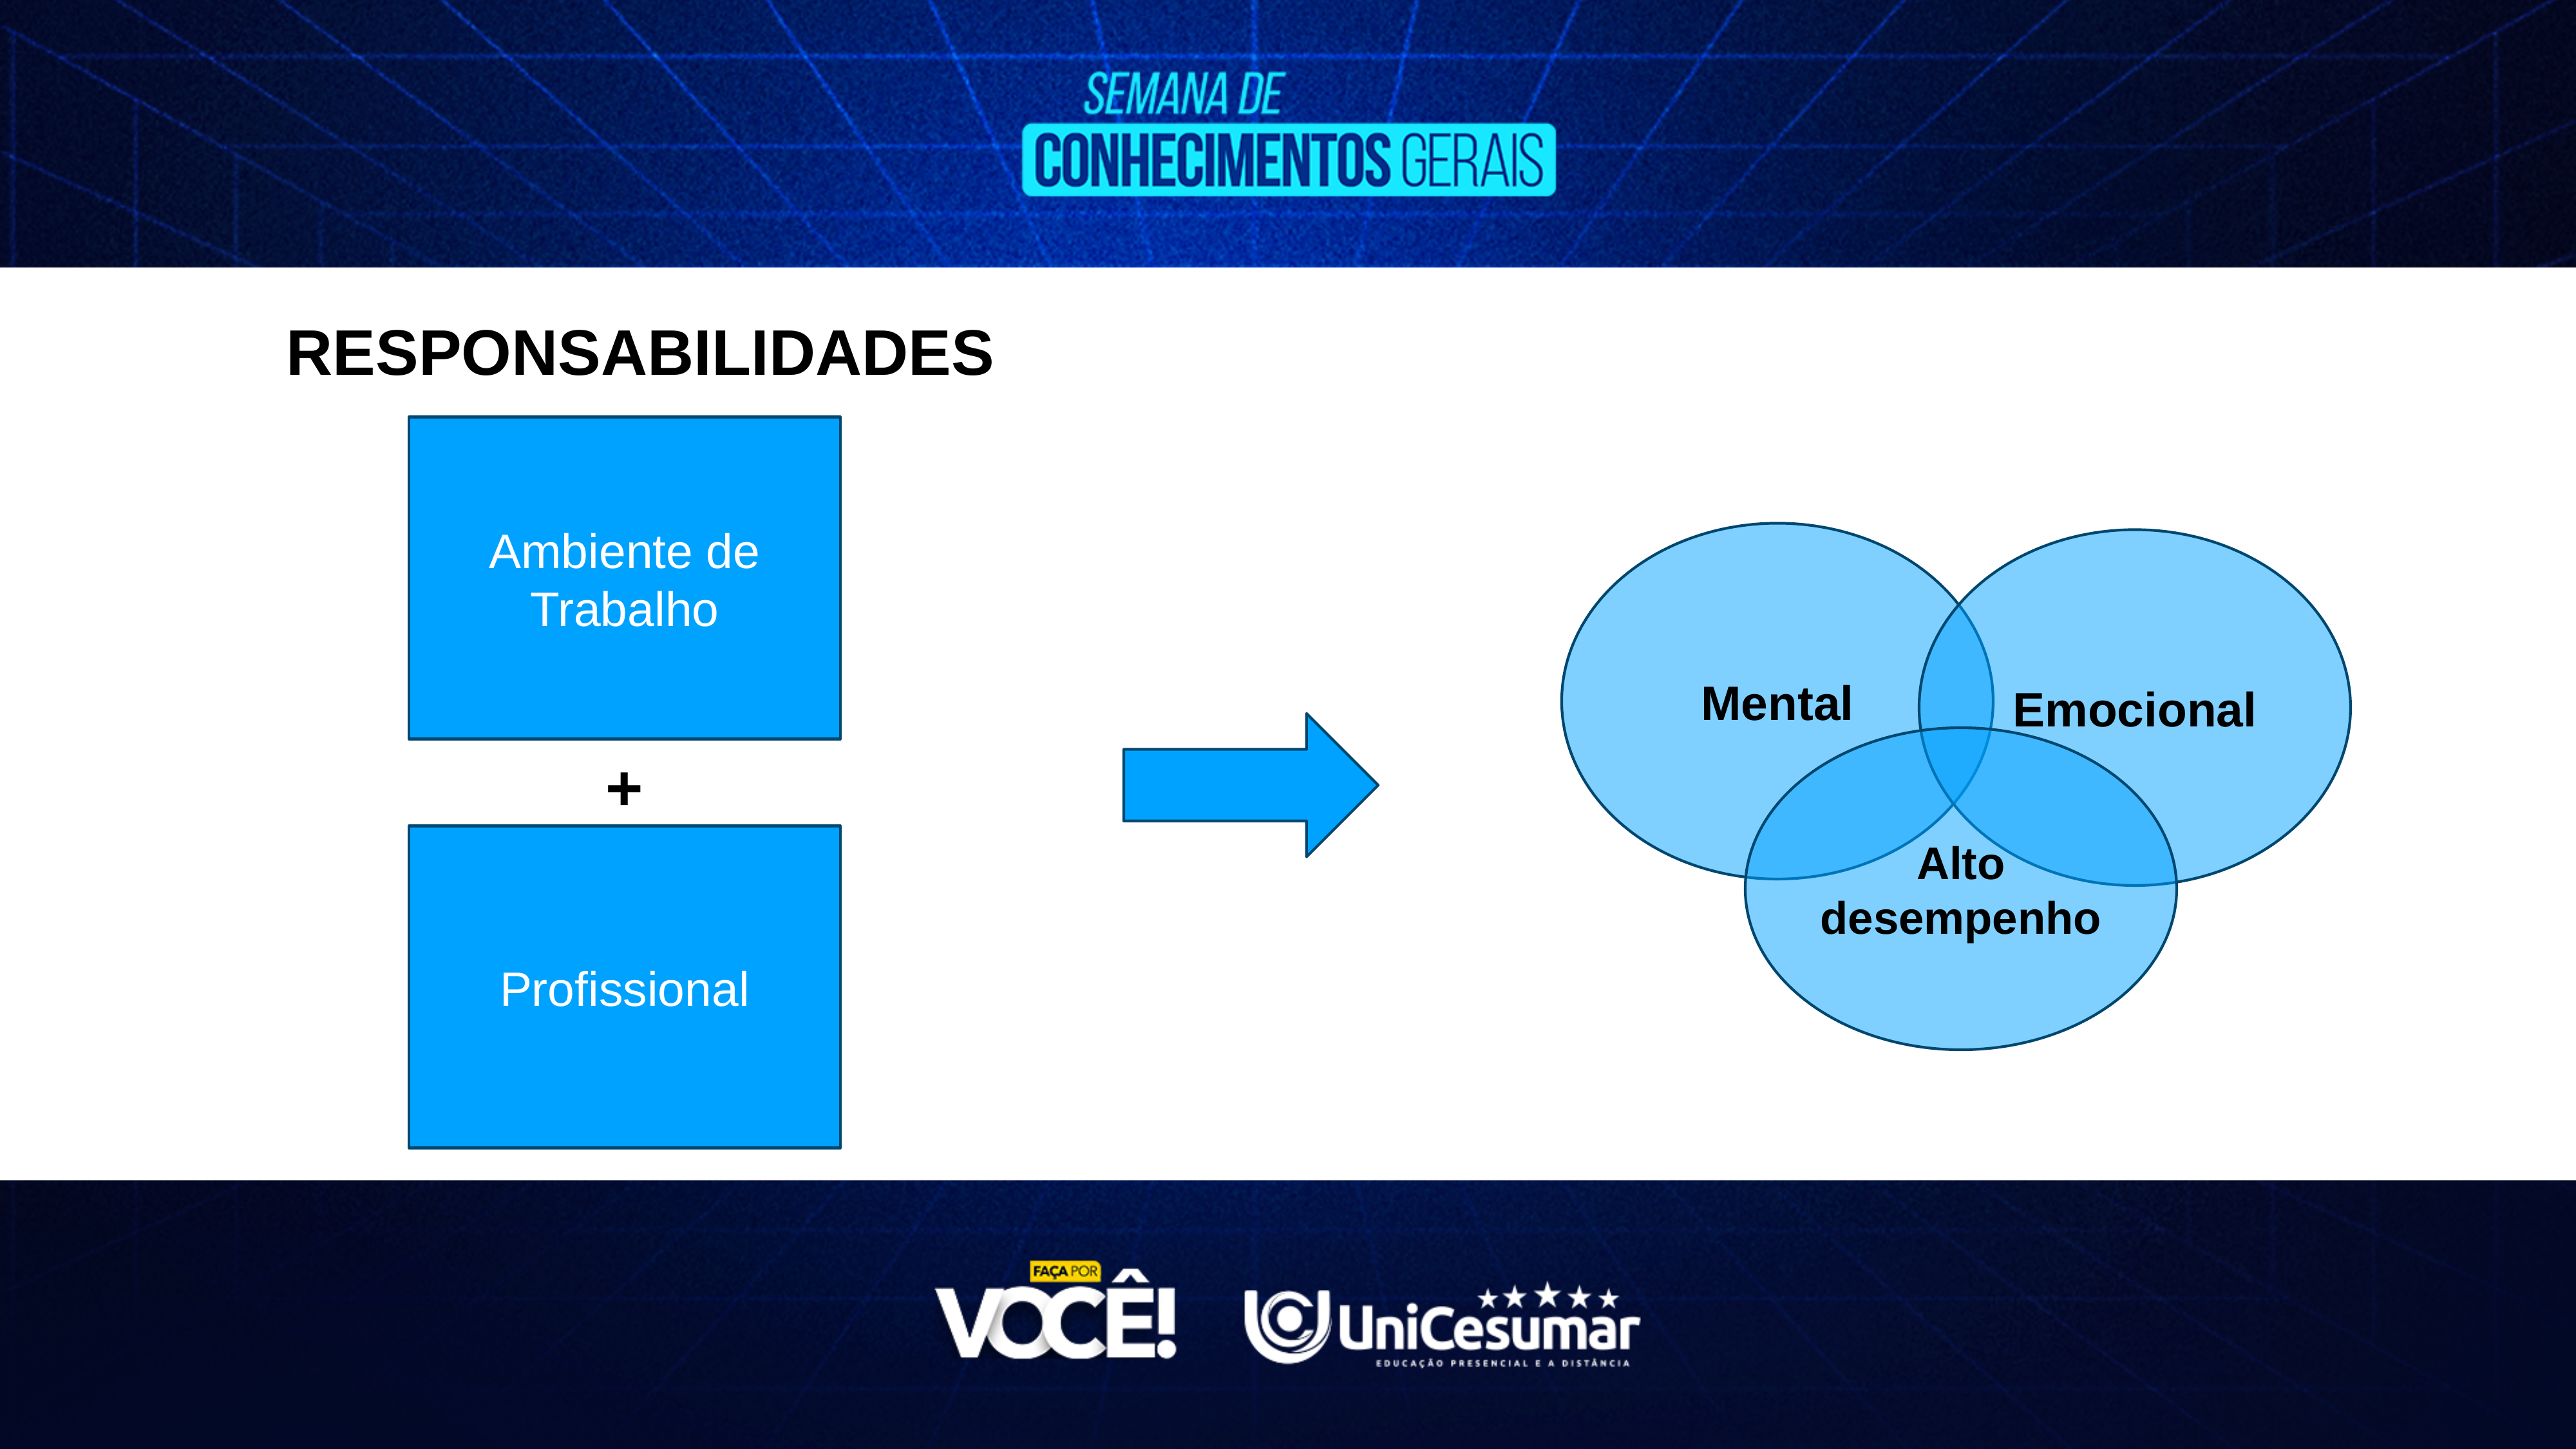

RESPONSABILIDADES
Ambiente de Trabalho
Mental
Emocional
Alto desempenho

+
Profissional